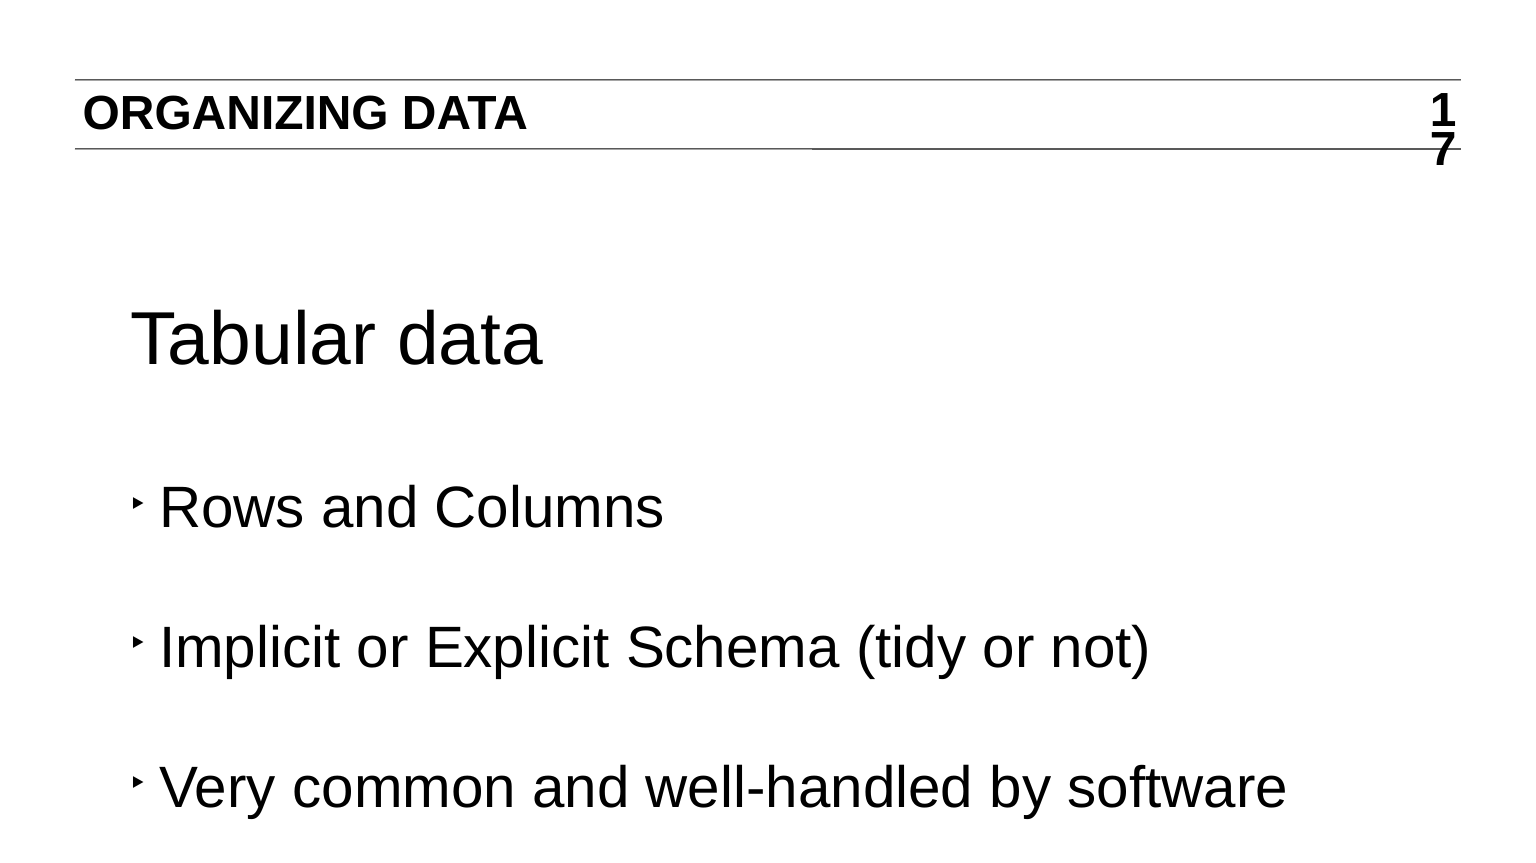

Organizing Data
17

Tabular data

Rows and Columns

Implicit or Explicit Schema (tidy or not)

Very common and well-handled by software